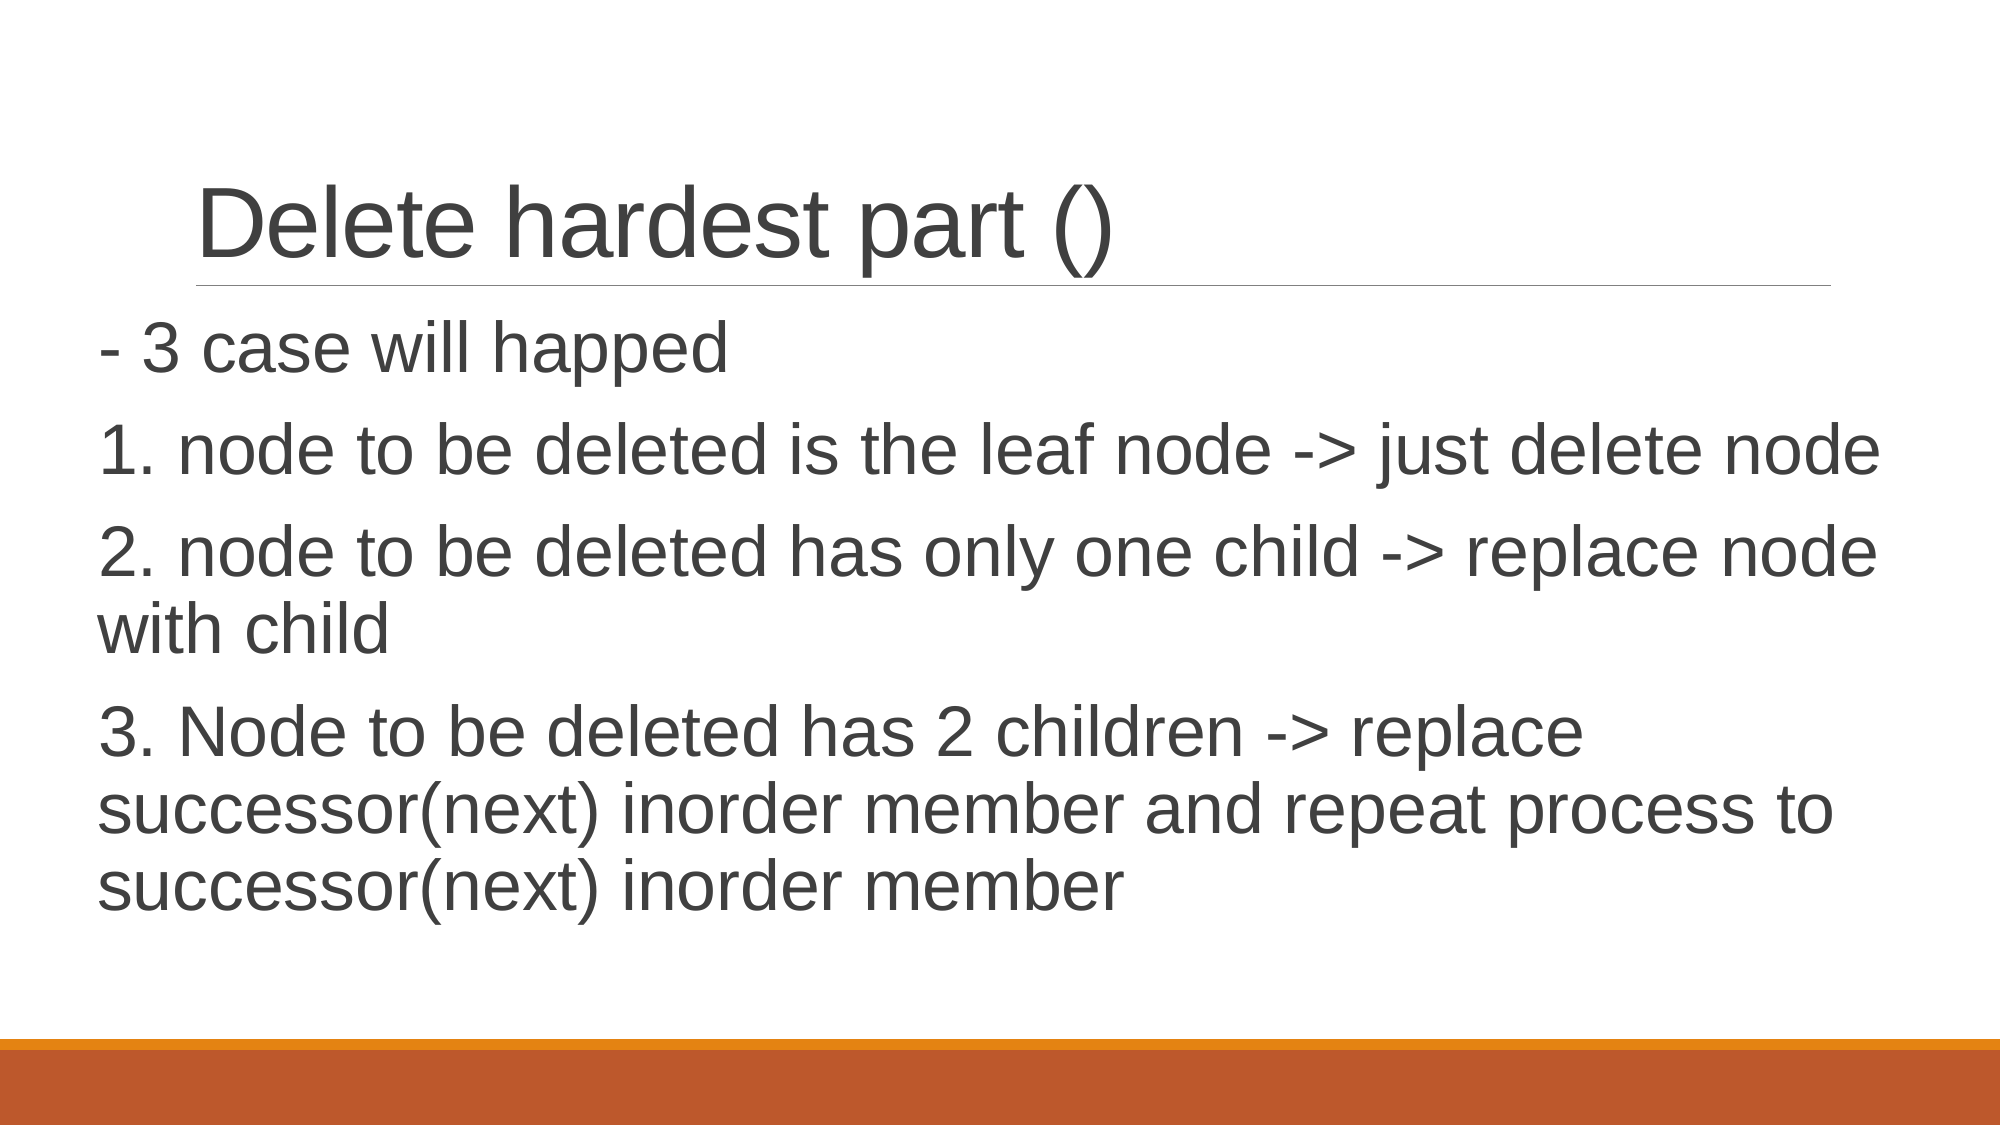

# Delete hardest part ()
- 3 case will happed
1. node to be deleted is the leaf node -> just delete node
2. node to be deleted has only one child -> replace node with child
3. Node to be deleted has 2 children -> replace successor(next) inorder member and repeat process to successor(next) inorder member